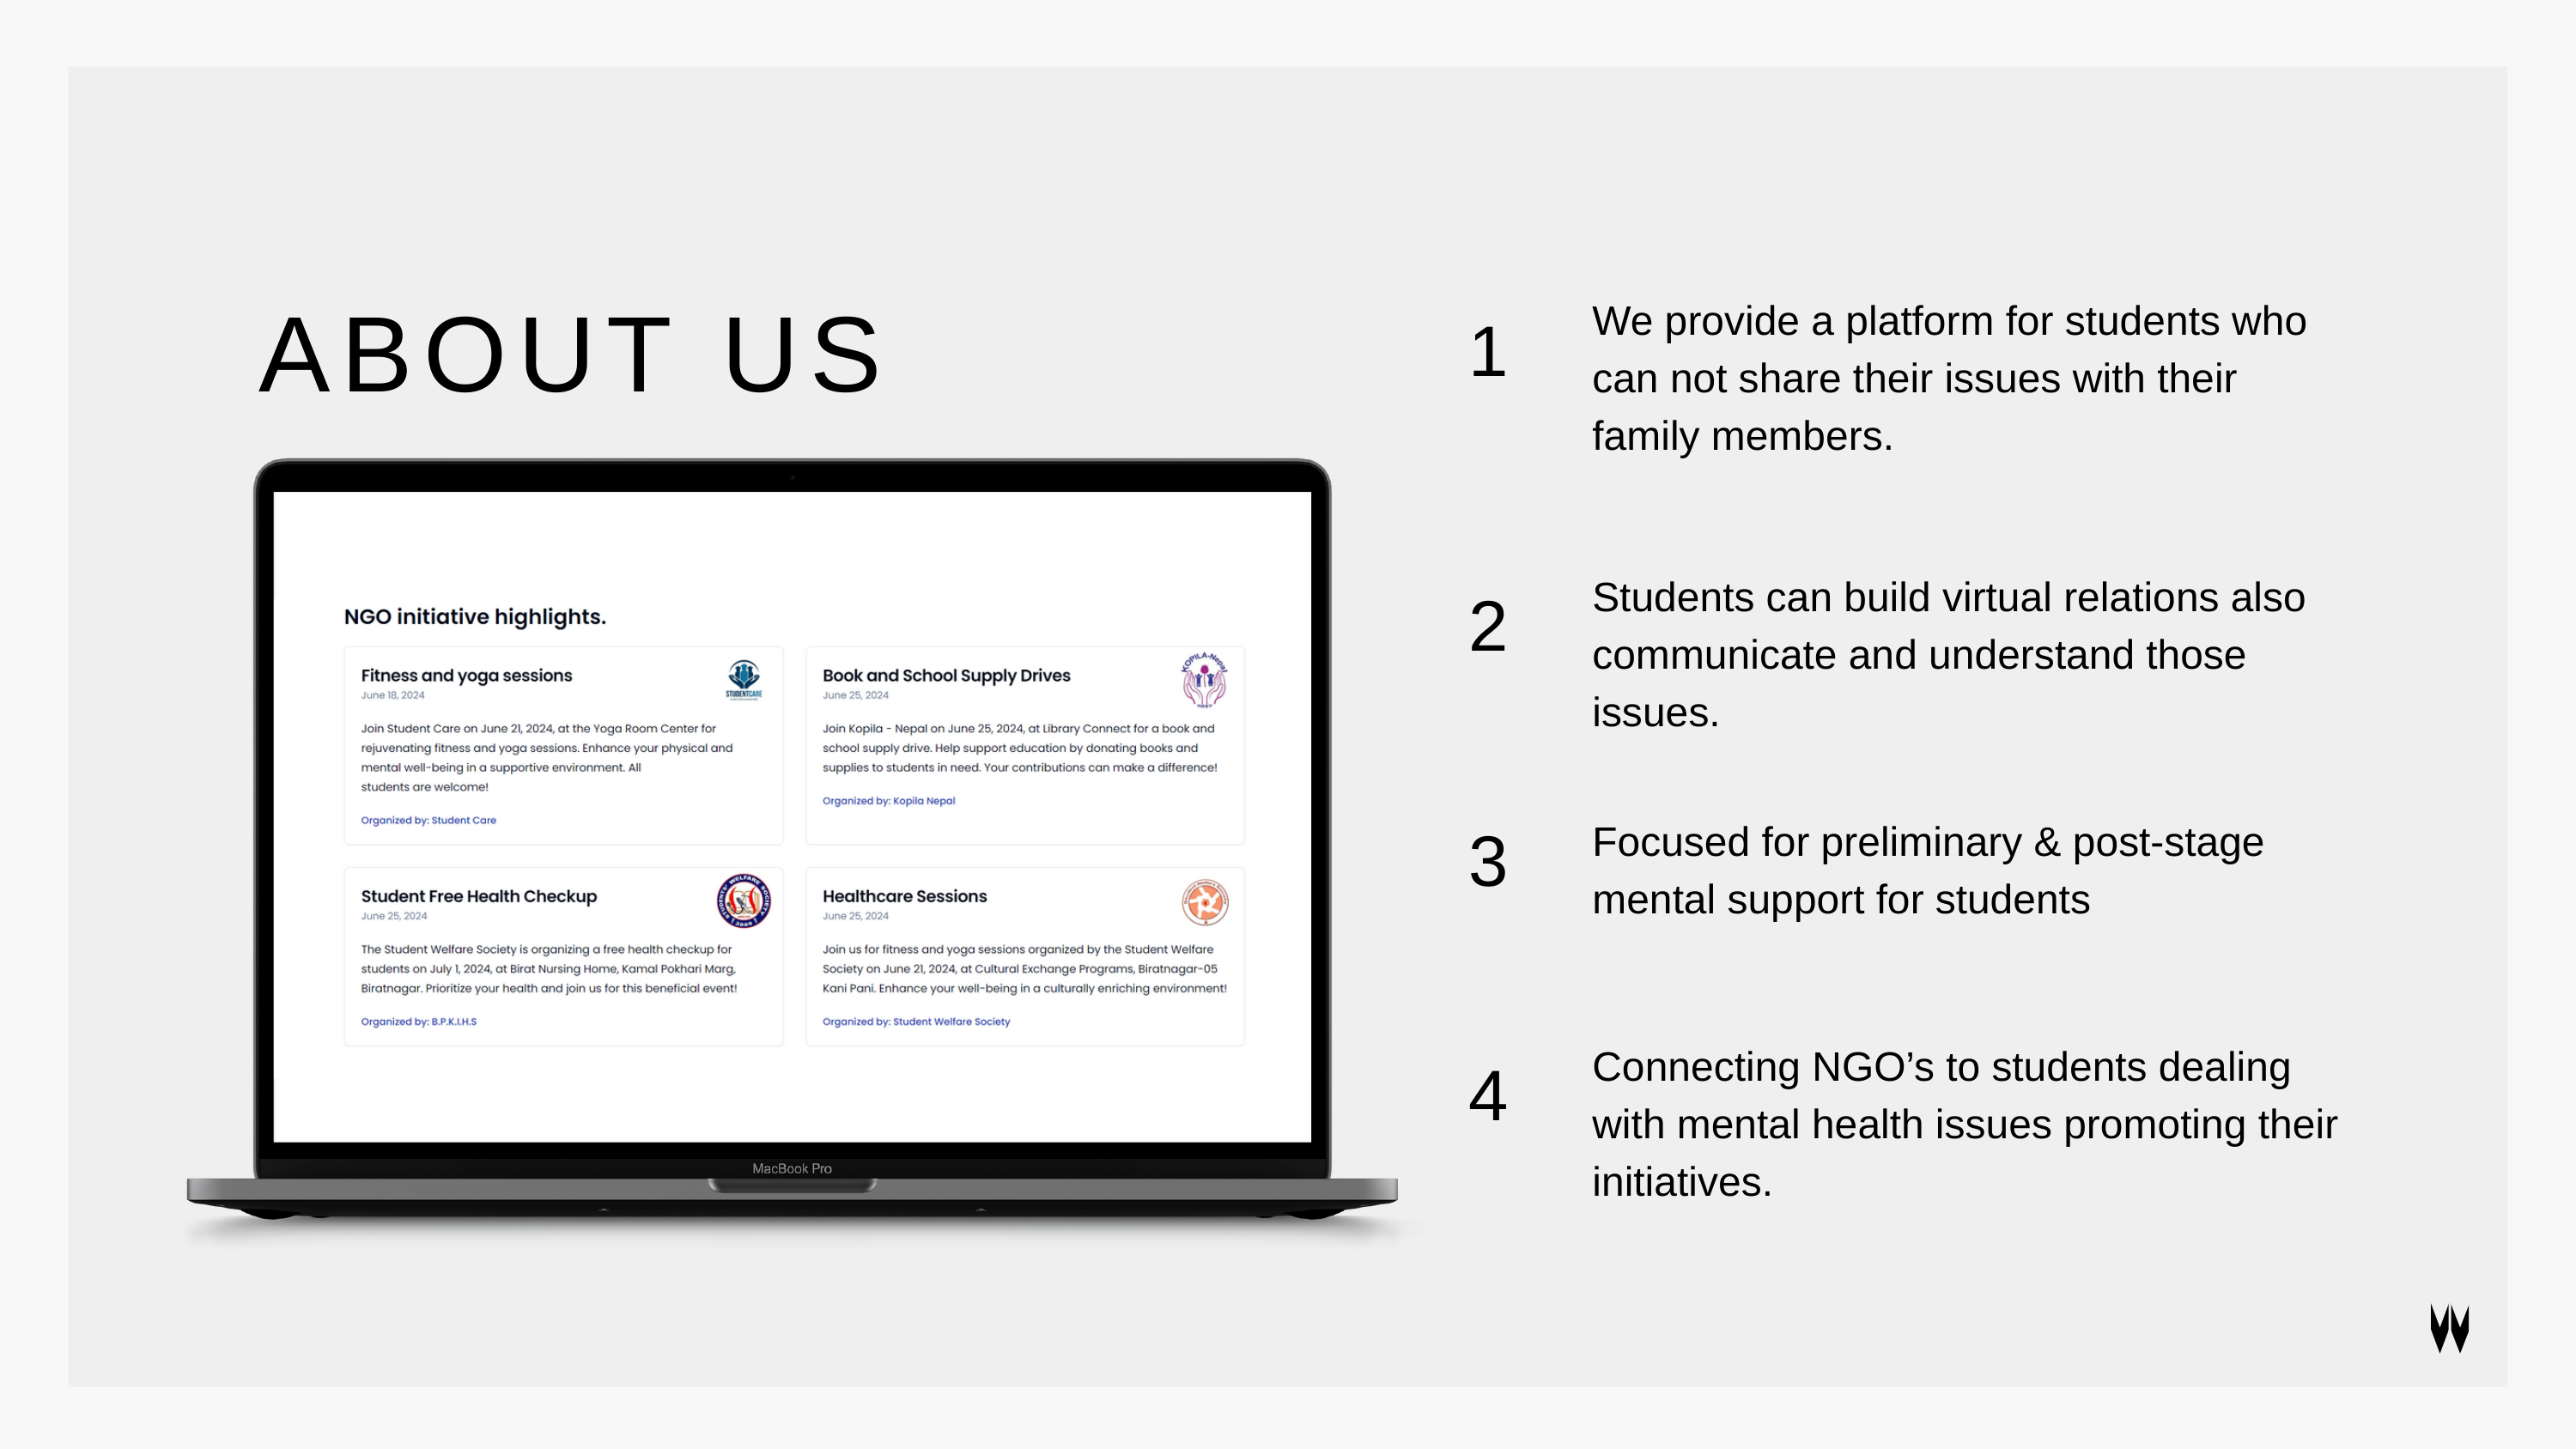

ABOUT US
We provide a platform for students who can not share their issues with their family members.
1

Students can build virtual relations also communicate and understand those issues.
2

3
Focused for preliminary & post-stage mental support for students
Connecting NGO’s to students dealing with mental health issues promoting their initiatives.
4